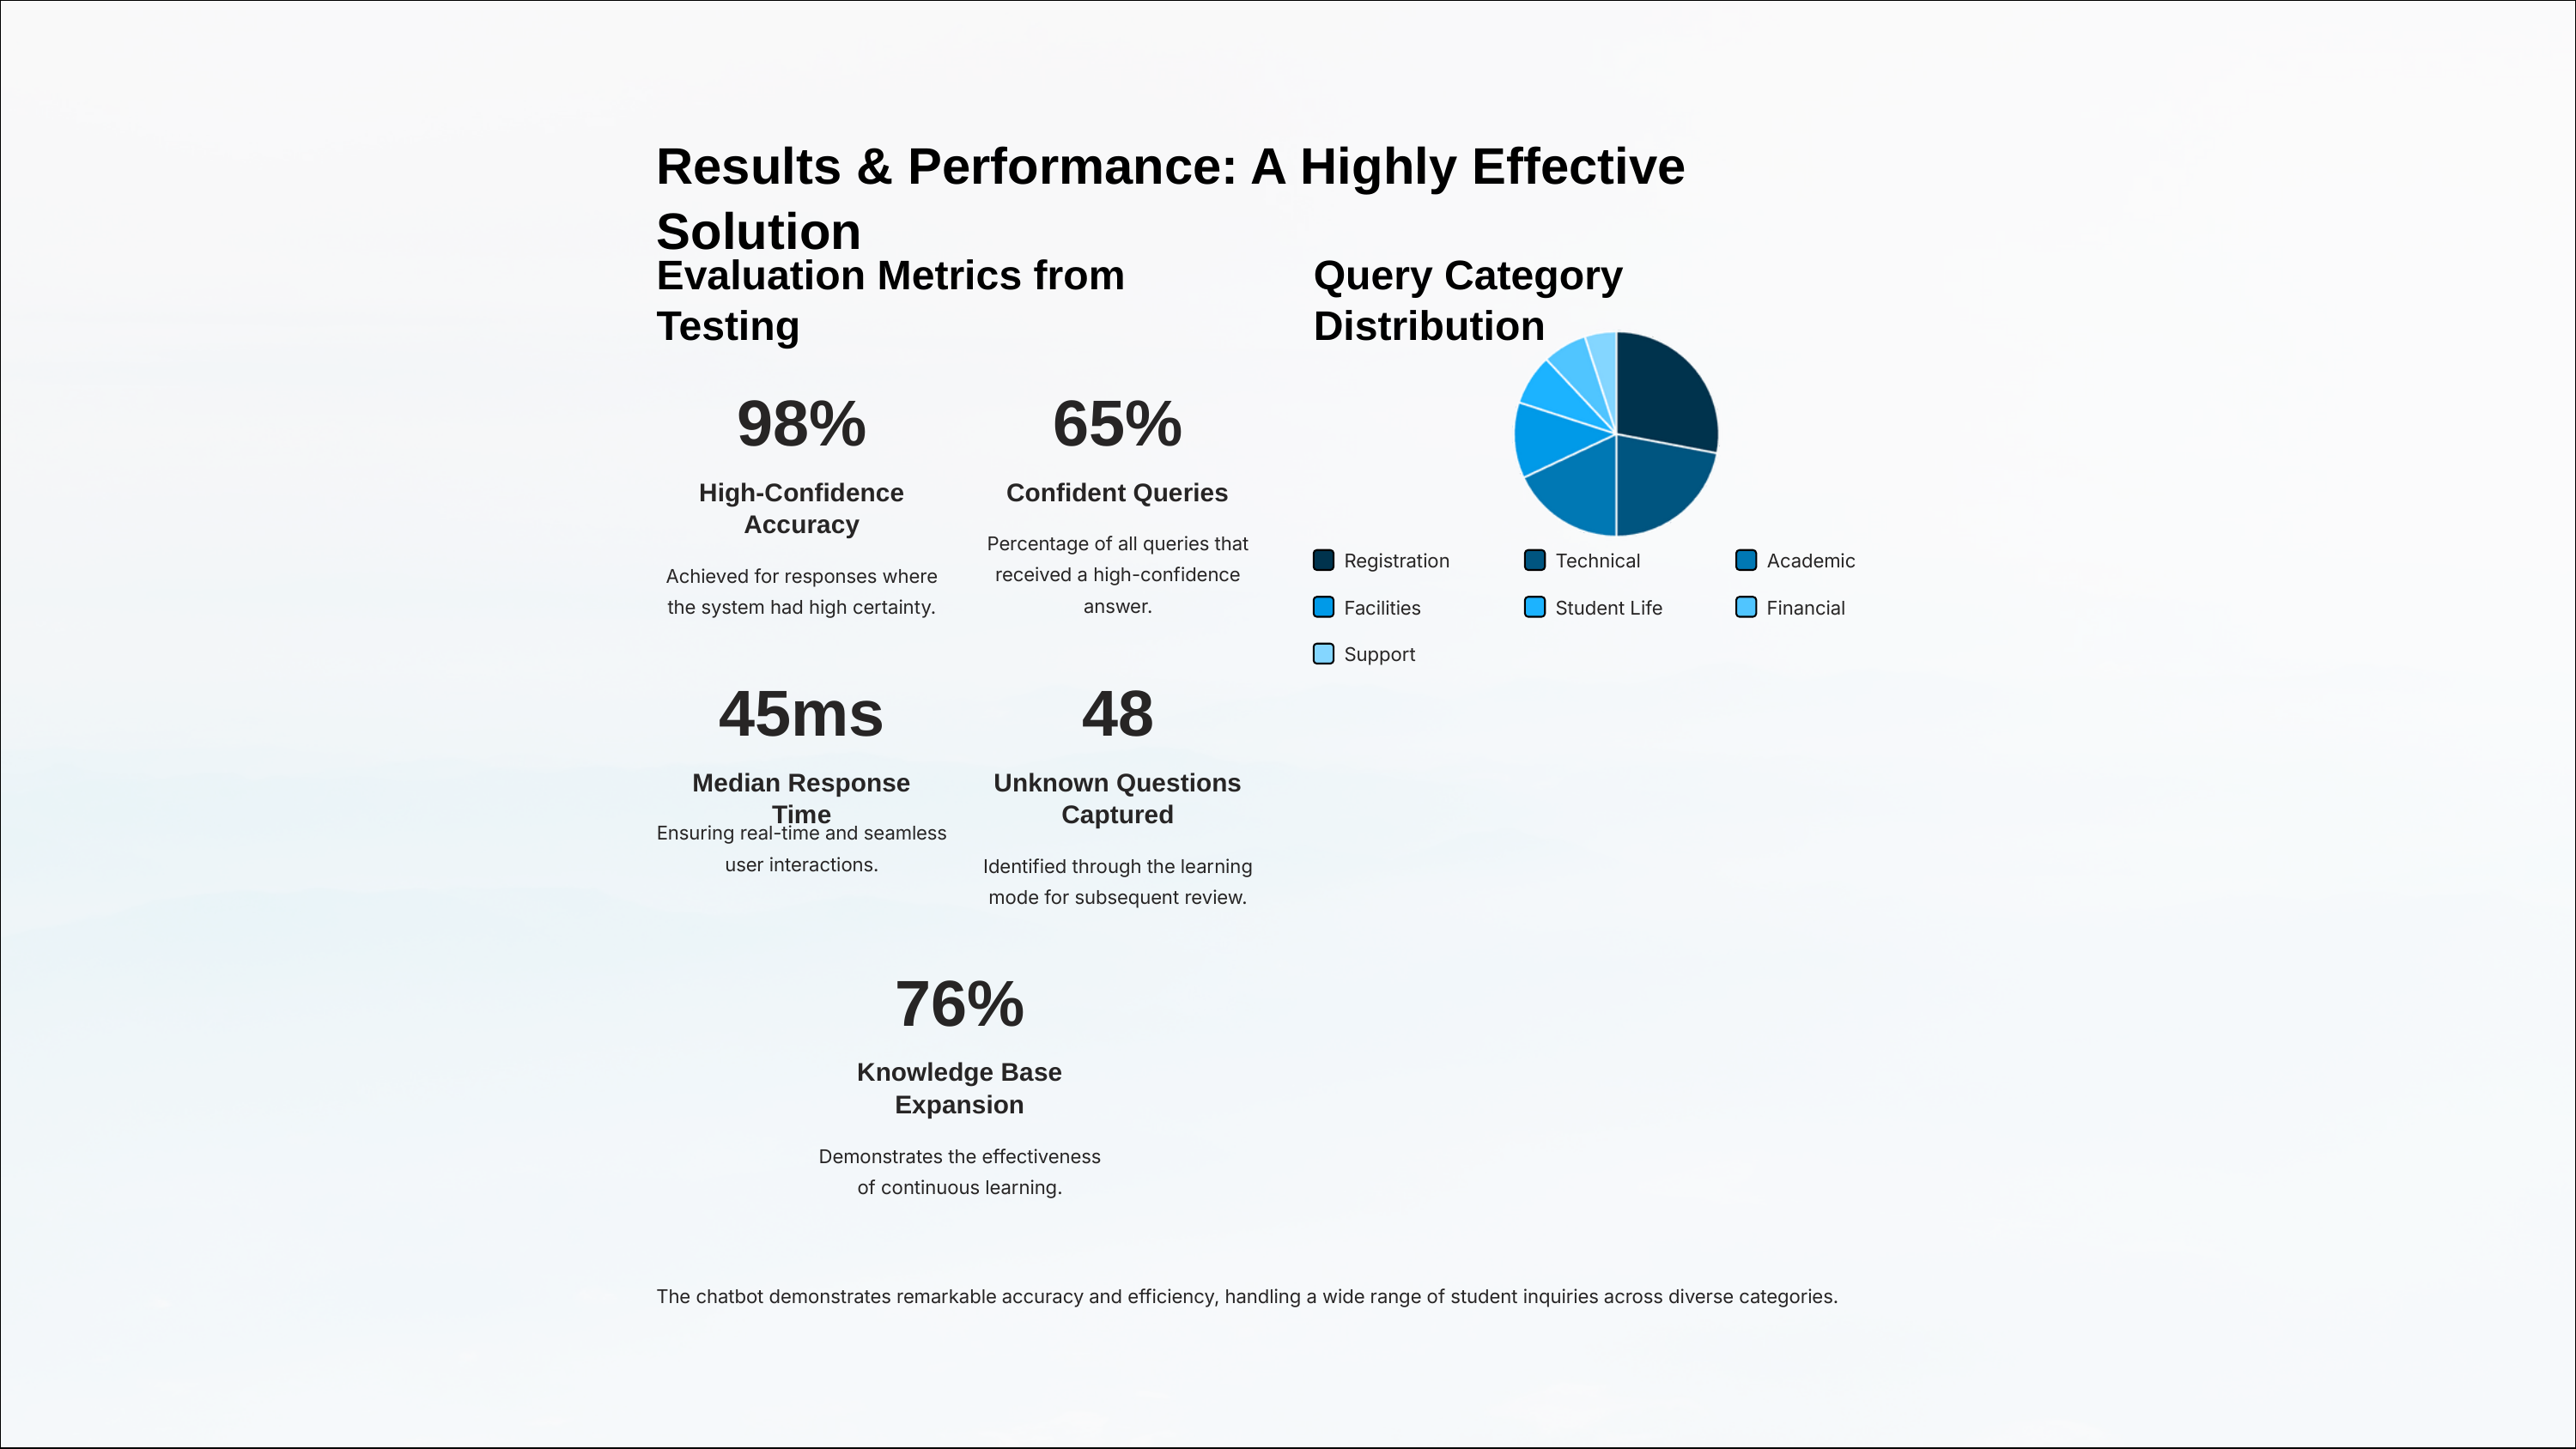

Results & Performance: A Highly Effective Solution
Evaluation Metrics from Testing
Query Category Distribution

98%
65%
High-Confidence Accuracy
Confident Queries
Percentage of all queries that received a high-confidence answer.

Registration
Technical
Academic
Achieved for responses where the system had high certainty.

Facilities
Student Life
Financial

Support
45ms
48
Median Response Time
Unknown Questions Captured
Ensuring real-time and seamless user interactions.
Identified through the learning mode for subsequent review.
76%
Knowledge Base Expansion
Demonstrates the effectiveness of continuous learning.
The chatbot demonstrates remarkable accuracy and efficiency, handling a wide range of student inquiries across diverse categories.